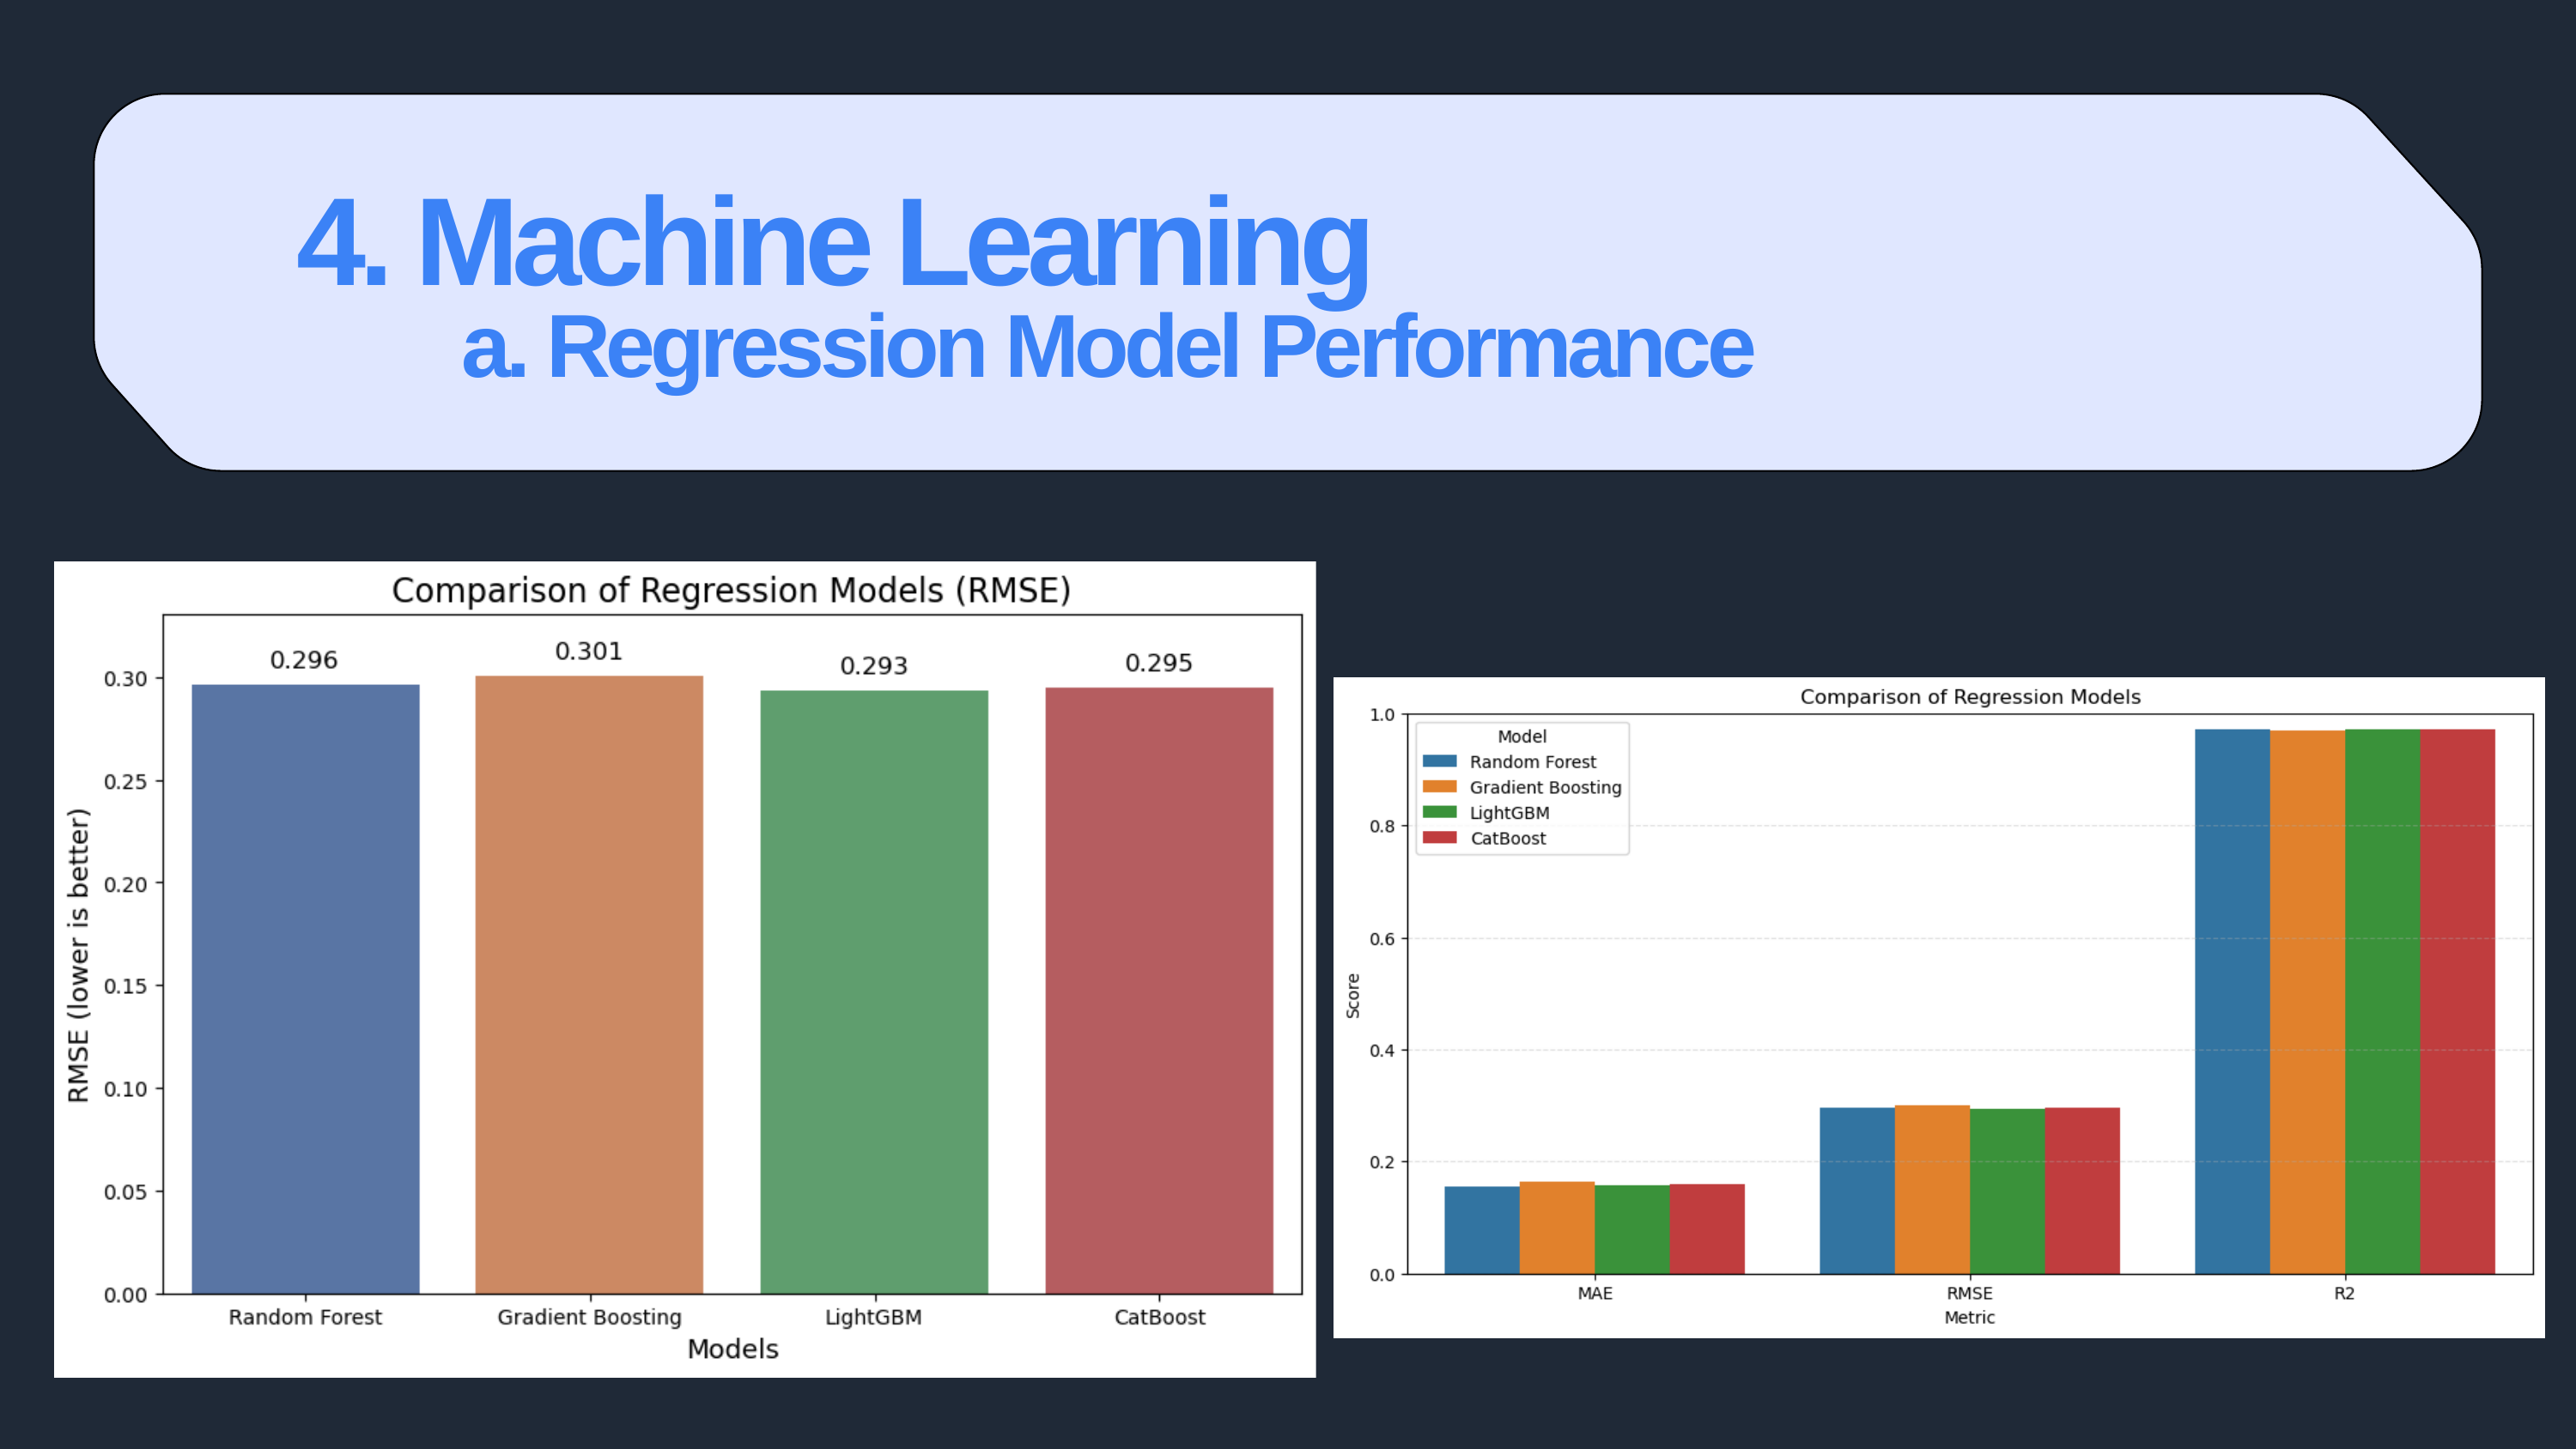

4. Machine Learning
        a. Regression Model Performance